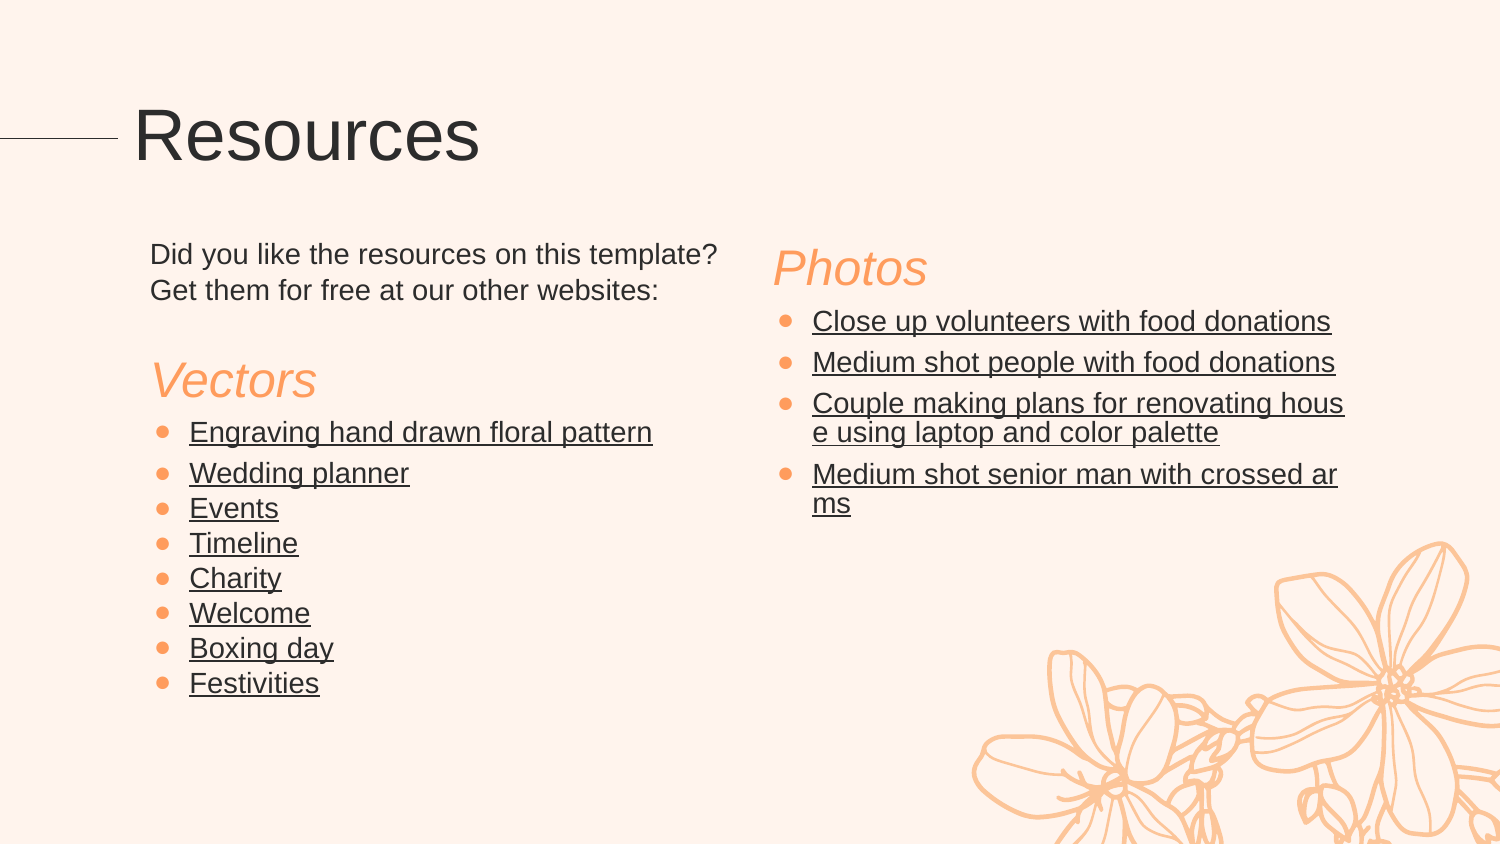

# Resources
Photos
Close up volunteers with food donations
Medium shot people with food donations
Couple making plans for renovating house using laptop and color palette
Medium shot senior man with crossed arms
Did you like the resources on this template? Get them for free at our other websites:

Vectors
Engraving hand drawn floral pattern
Wedding planner
Events
Timeline
Charity
Welcome
Boxing day
Festivities